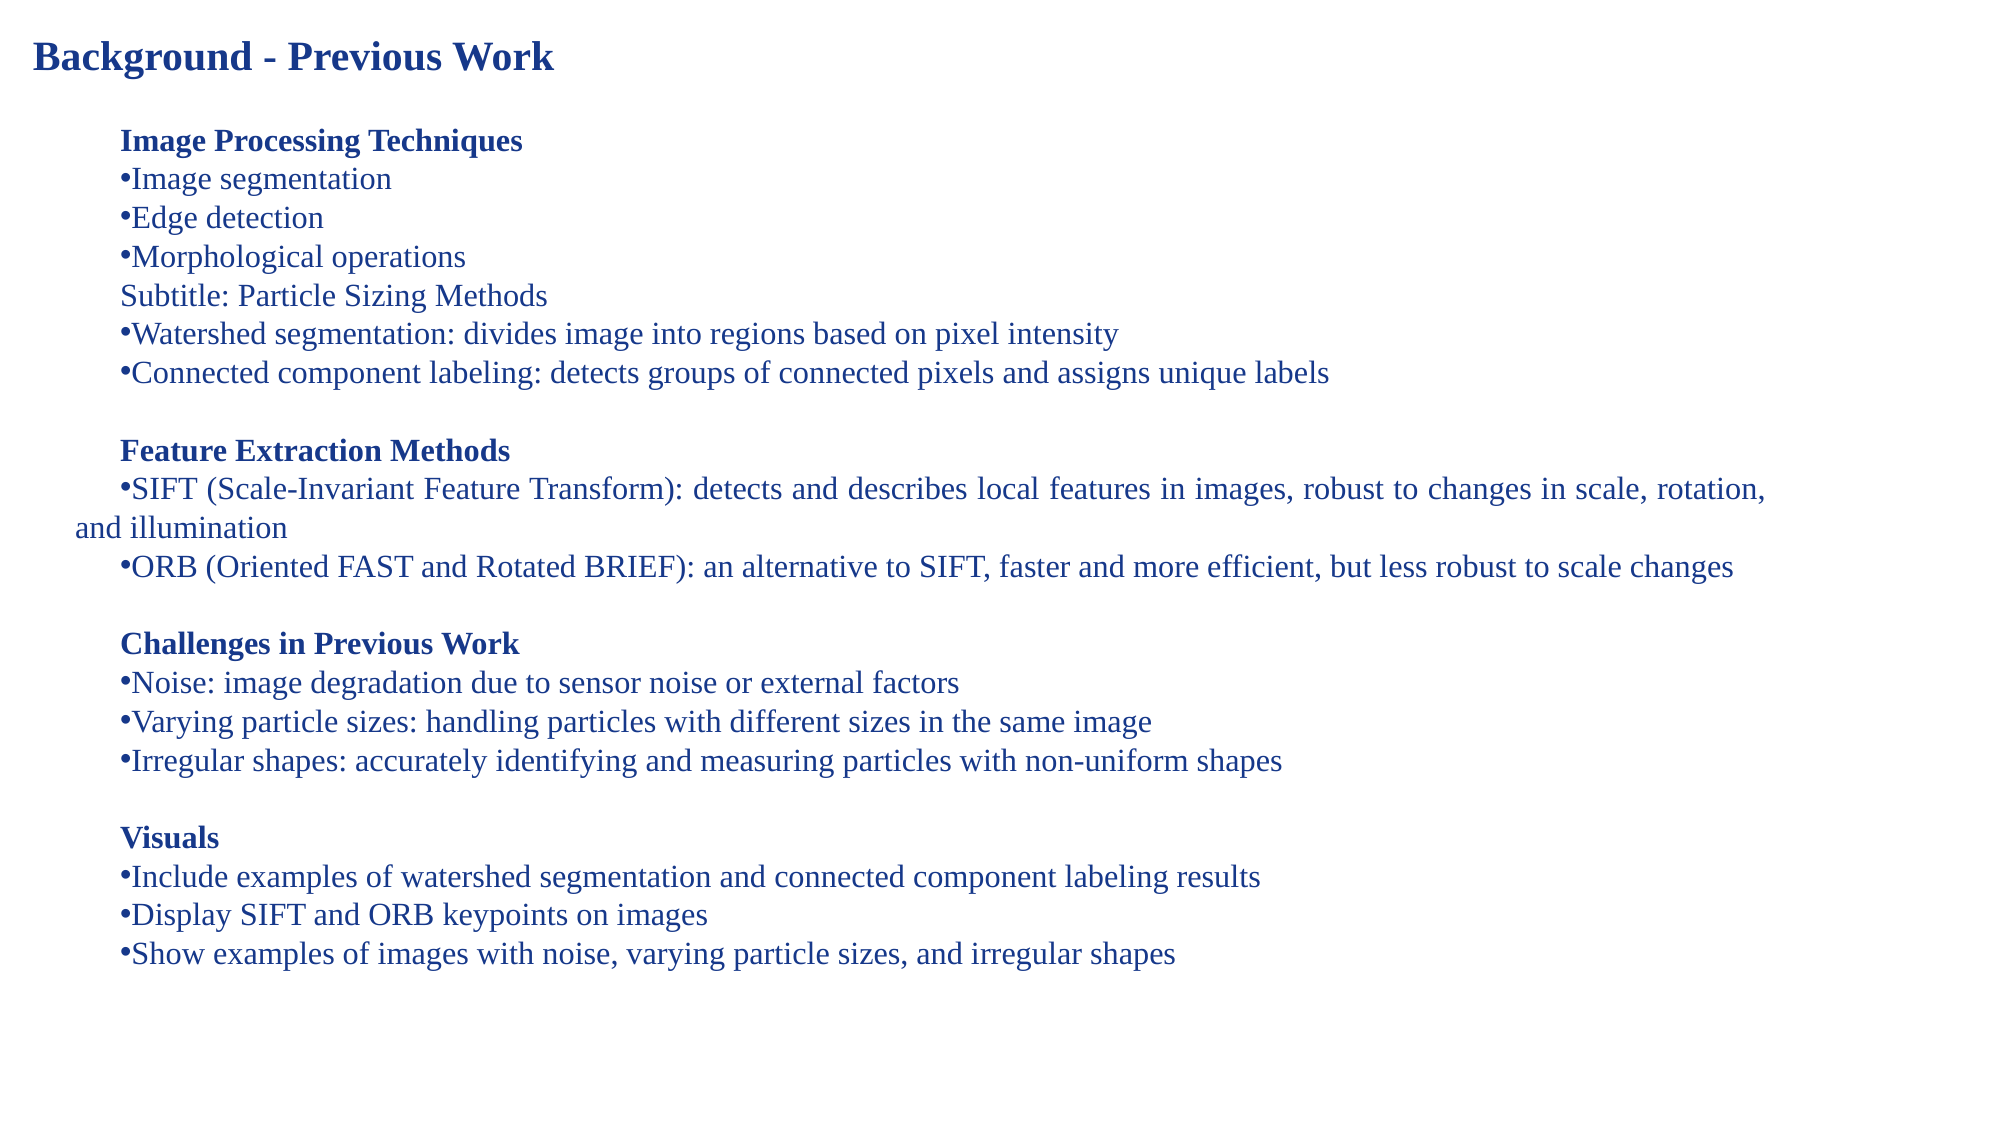

Background - Previous Work
Image Processing Techniques
Image segmentation
Edge detection
Morphological operations
Subtitle: Particle Sizing Methods
Watershed segmentation: divides image into regions based on pixel intensity
Connected component labeling: detects groups of connected pixels and assigns unique labels

Feature Extraction Methods
SIFT (Scale-Invariant Feature Transform): detects and describes local features in images, robust to changes in scale, rotation, and illumination
ORB (Oriented FAST and Rotated BRIEF): an alternative to SIFT, faster and more efficient, but less robust to scale changes

Challenges in Previous Work
Noise: image degradation due to sensor noise or external factors
Varying particle sizes: handling particles with different sizes in the same image
Irregular shapes: accurately identifying and measuring particles with non-uniform shapes

Visuals
Include examples of watershed segmentation and connected component labeling results
Display SIFT and ORB keypoints on images
Show examples of images with noise, varying particle sizes, and irregular shapes